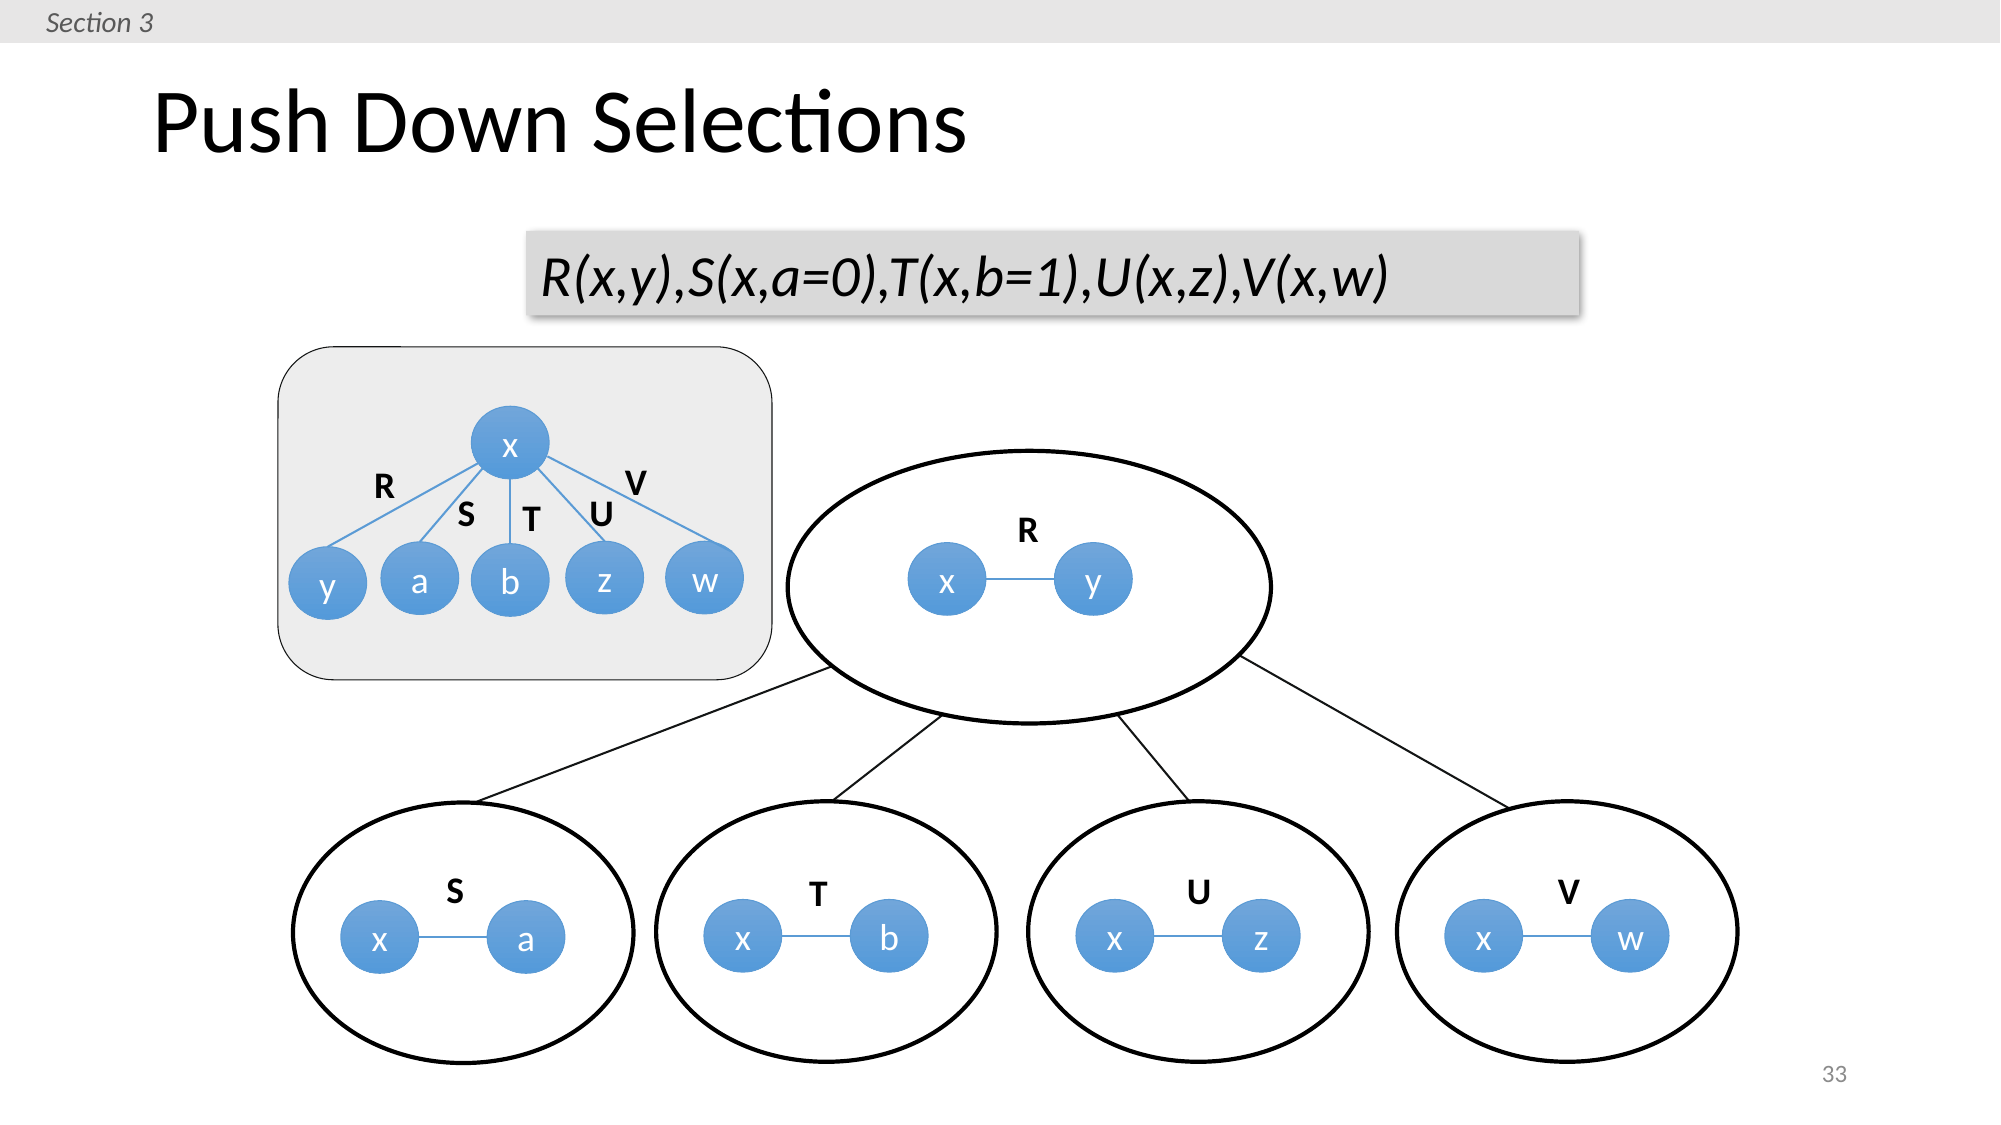

Section 3
# Push Down Selections
R(x,y),S(x,a=0),T(x,b=1),U(x,z),V(x,w)

x

V
R
S
U
T
R
z
w
a
x
y
b
y

S
U
V
T
x
b
x
z
x
w
x
a
33